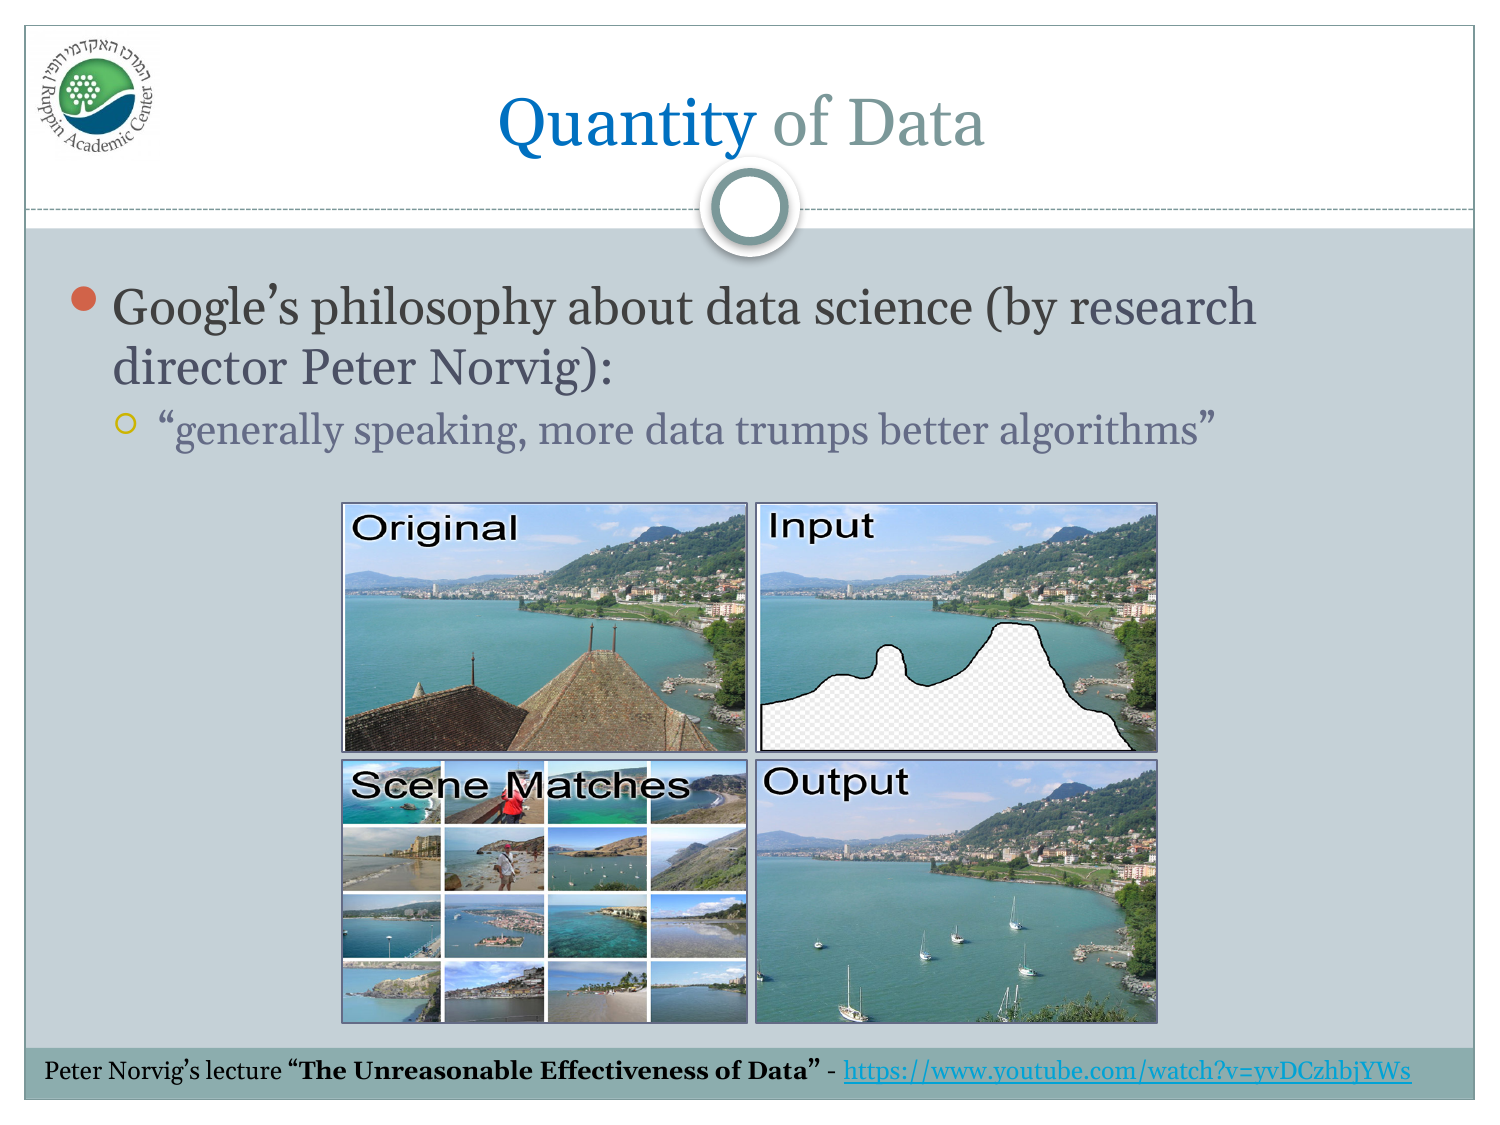

# Quantity of Data
Google’s philosophy about data science (by research director Peter Norvig):
“generally speaking, more data trumps better algorithms”

Peter Norvig’s lecture “The Unreasonable Effectiveness of Data” - https://www.youtube.com/watch?v=yvDCzhbjYWs